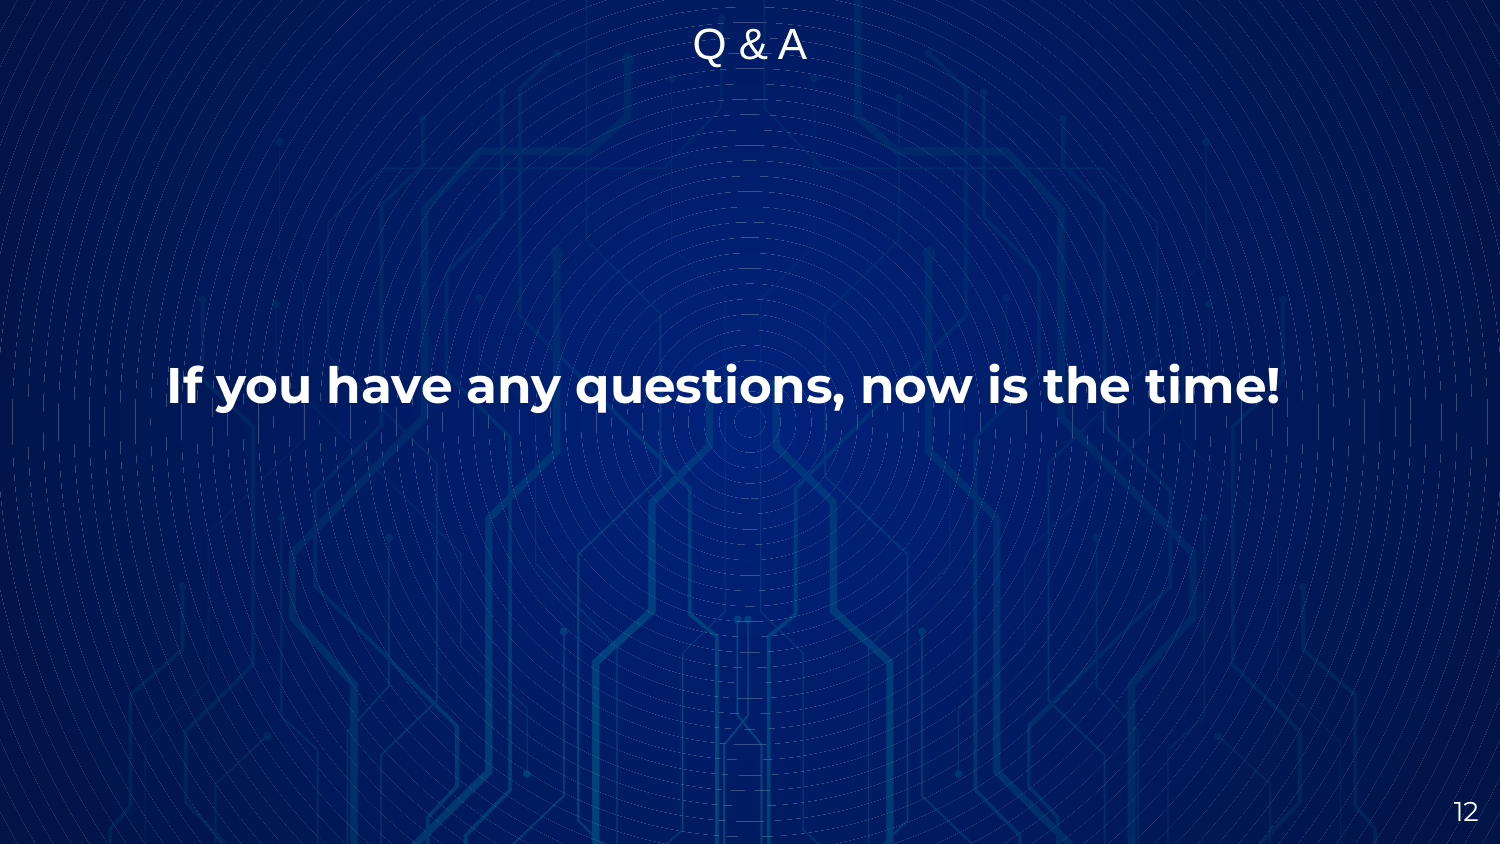

Q & A
If you have any questions, now is the time!
12